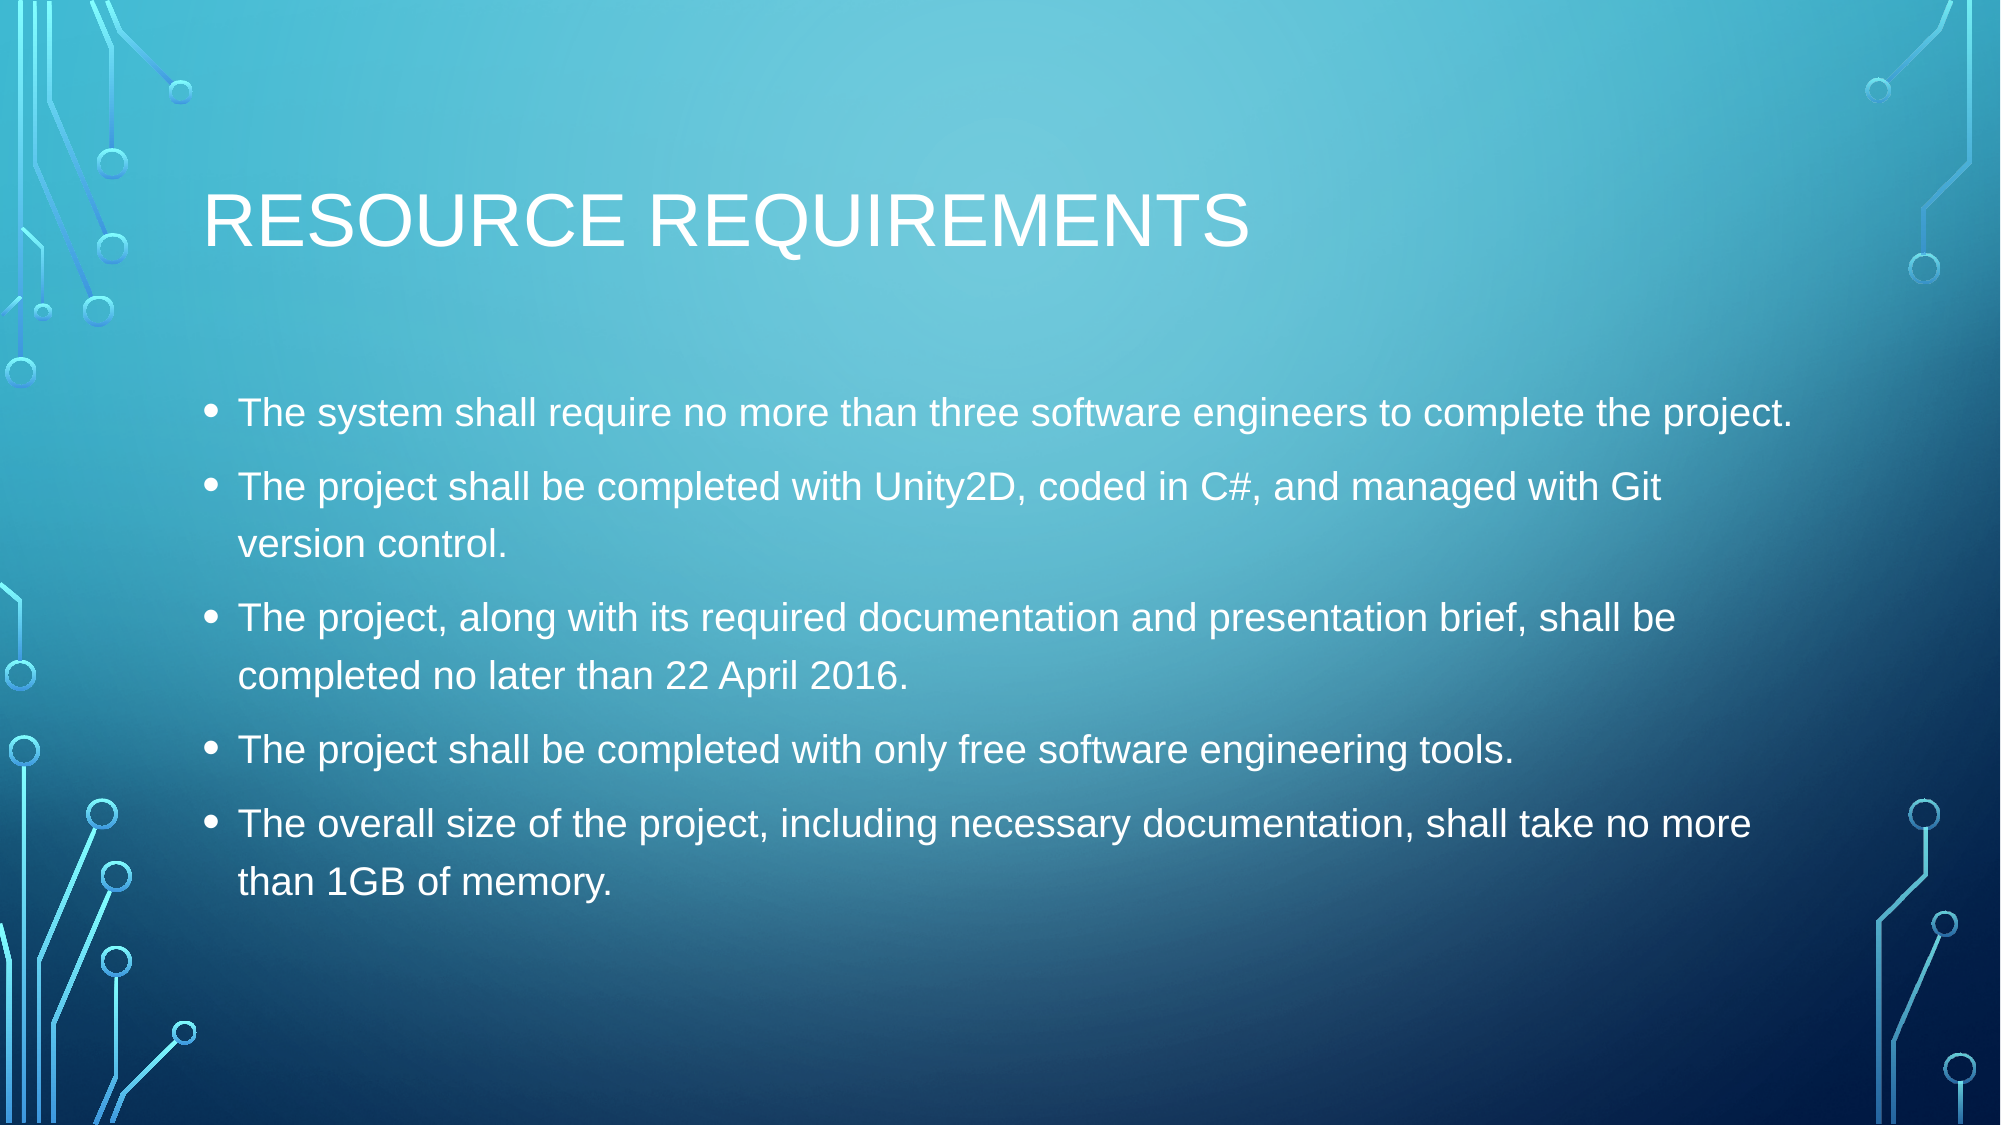

# Resource Requirements
The system shall require no more than three software engineers to complete the project.
The project shall be completed with Unity2D, coded in C#, and managed with Git version control.
The project, along with its required documentation and presentation brief, shall be completed no later than 22 April 2016.
The project shall be completed with only free software engineering tools.
The overall size of the project, including necessary documentation, shall take no more than 1GB of memory.